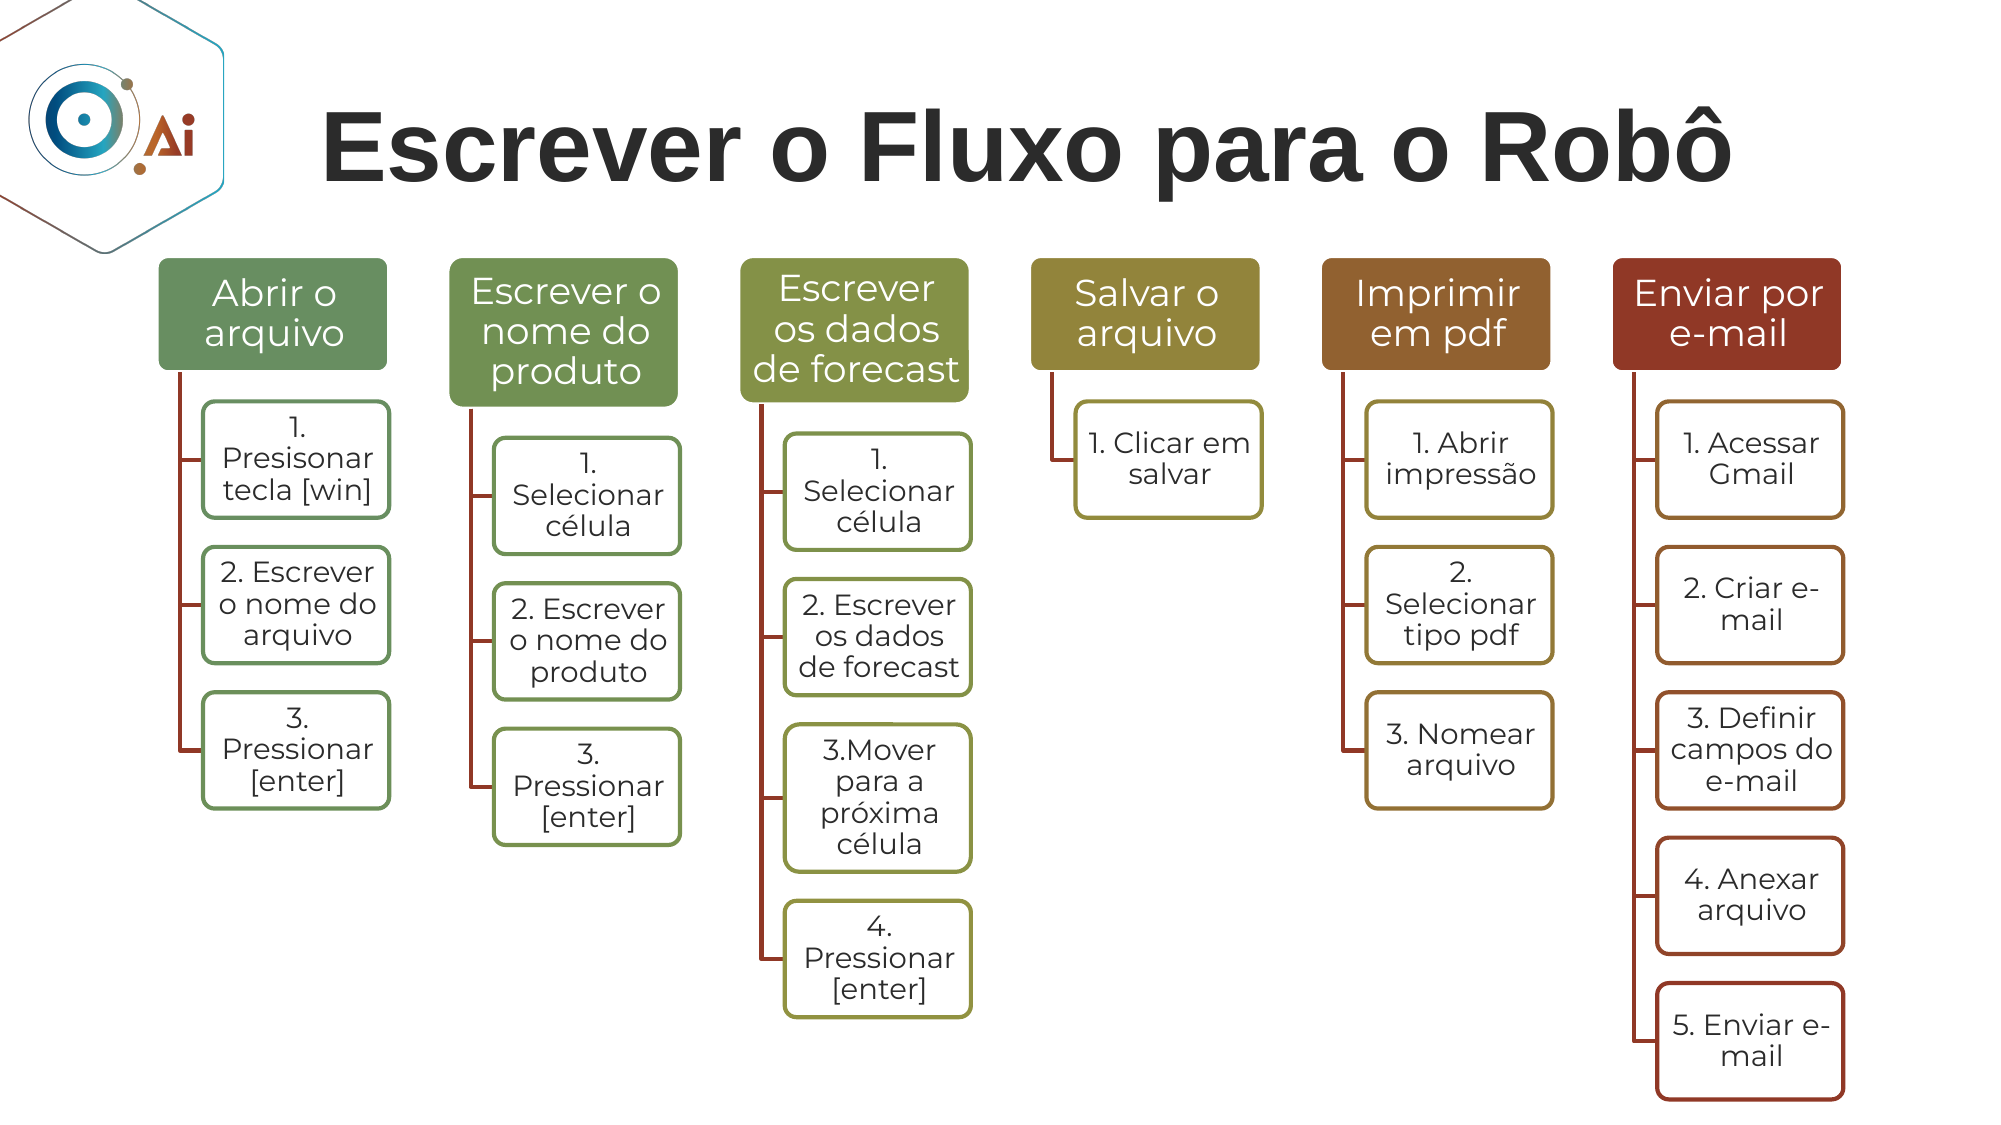

Escrever o Fluxo para o Robô
Abrir o arquivo
1. Presisonar tecla [win]
2. Escrever o nome do arquivo
3. Pressionar [enter]
Escrever o nome do produto
1. Selecionar célula
2. Escrever o nome do produto
3. Pressionar [enter]
Escrever os dados de forecast
1. Selecionar célula
2. Escrever os dados de forecast
3.Mover para a próxima célula
4. Pressionar [enter]
Salvar o arquivo
1. Clicar em salvar
Imprimir em pdf
1. Abrir impressão
2. Selecionar tipo pdf
3. Nomear arquivo
Enviar por e-mail
1. Acessar Gmail
2. Criar e-mail
3. Definir campos do e-mail
4. Anexar arquivo
5. Enviar e-mail